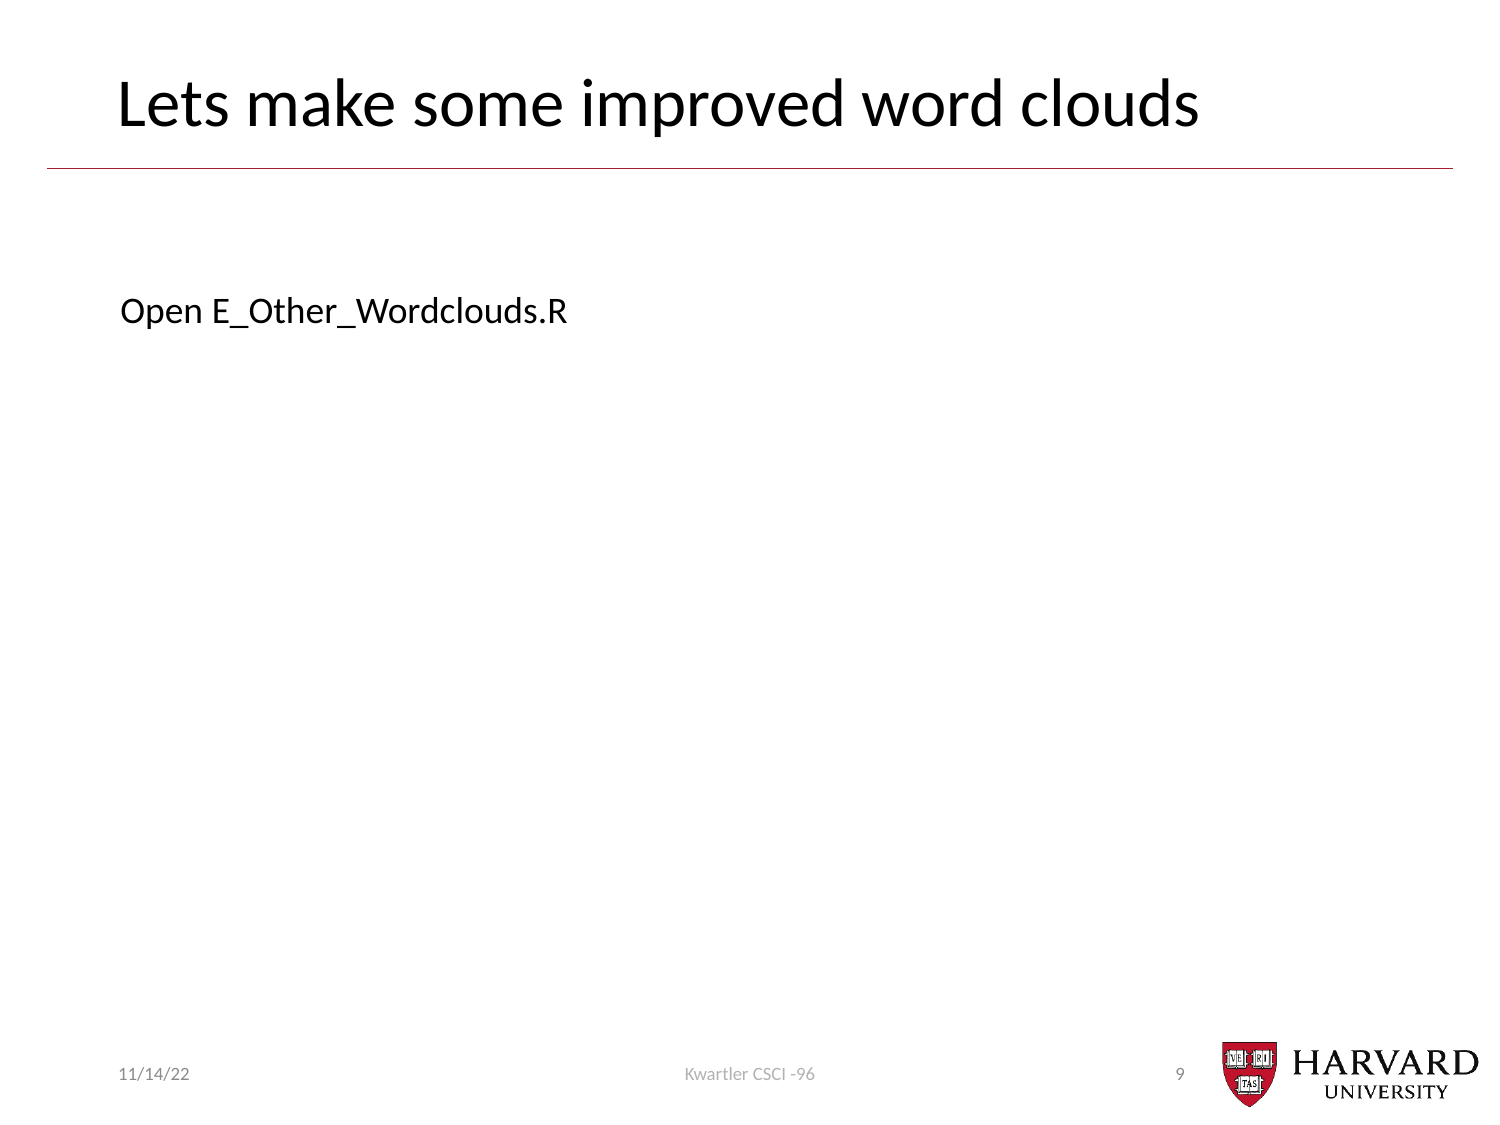

# Lets make some improved word clouds
Open E_Other_Wordclouds.R
11/14/22
Kwartler CSCI -96
9